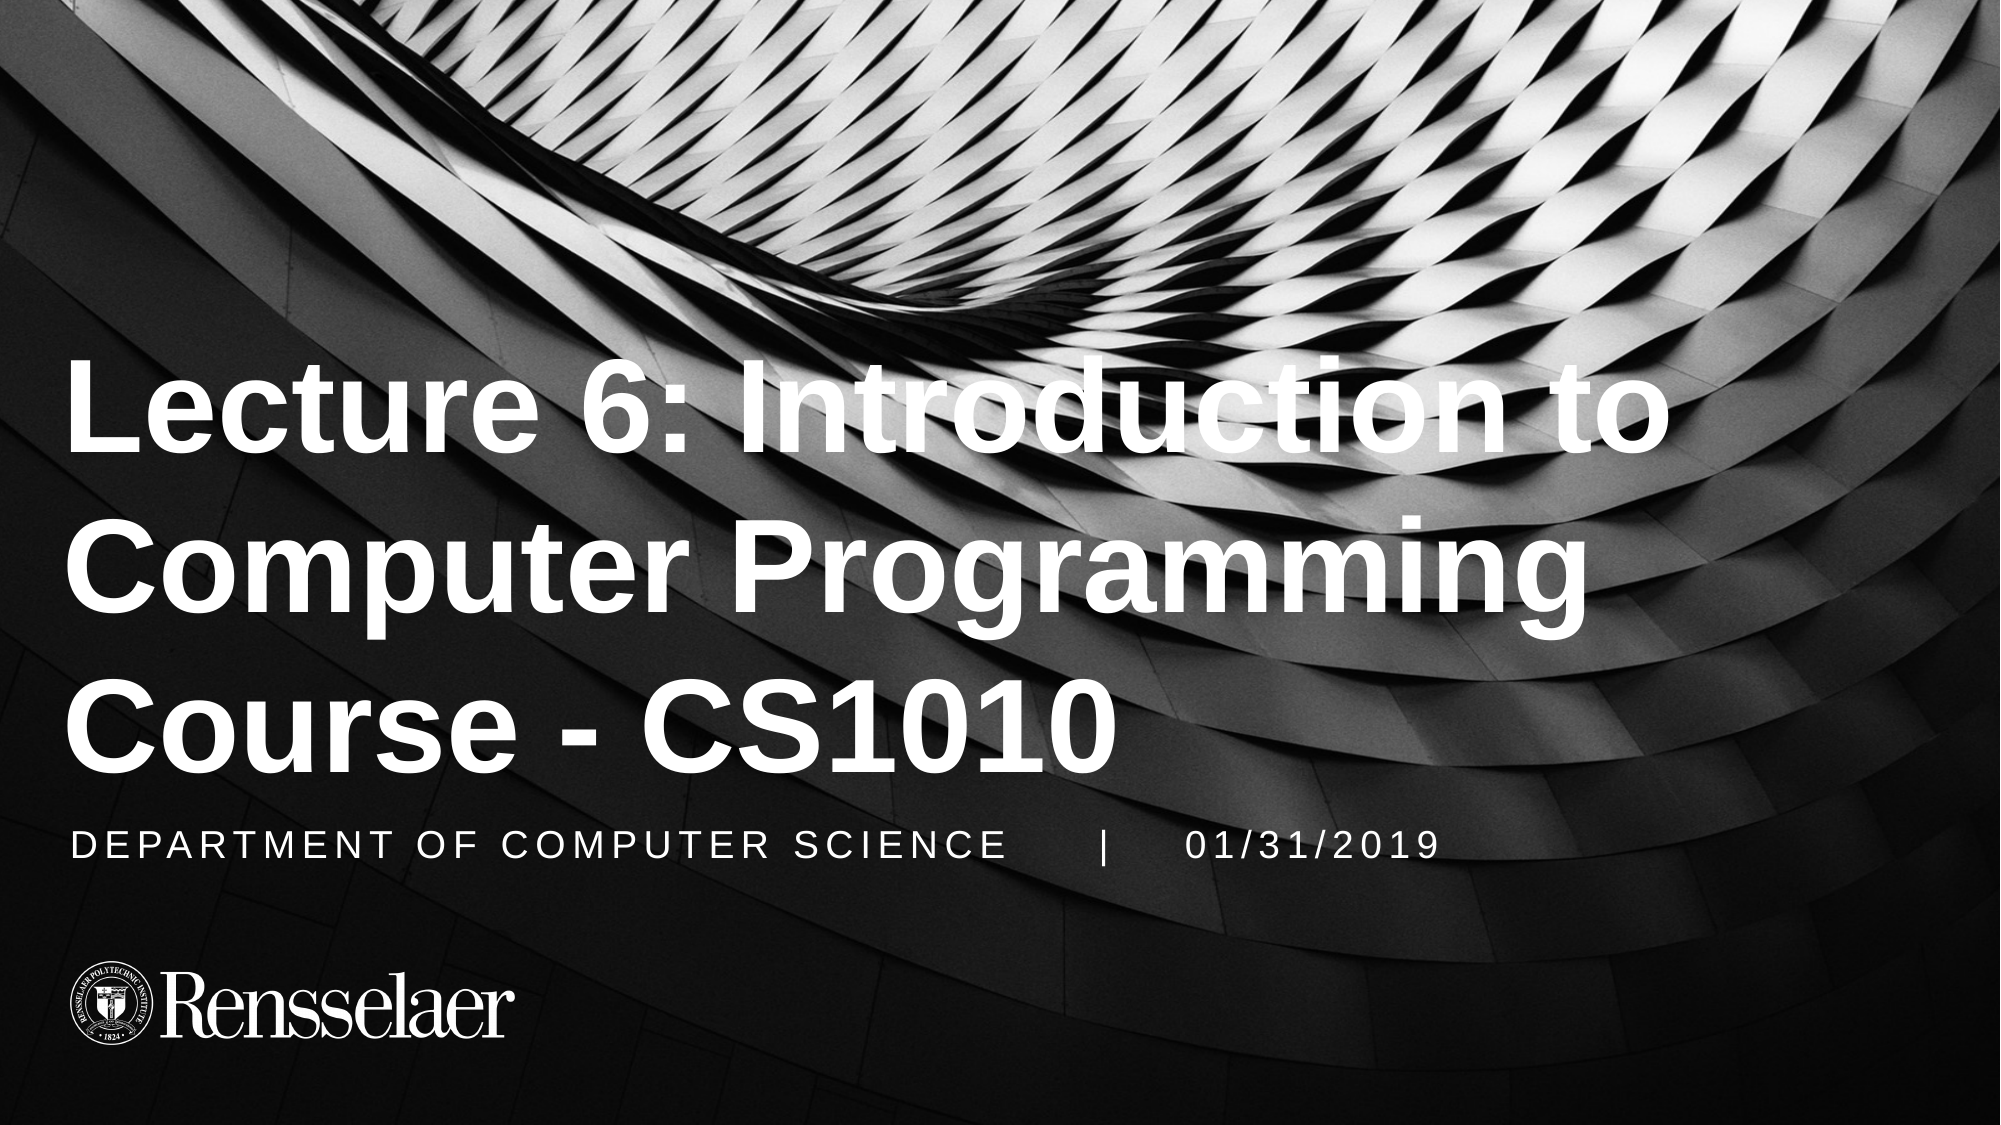

# Lecture 6: Introduction to Computer Programming Course - CS1010
DEPARTMENT OF COMPUTER SCIENCE     |    01/31/2019